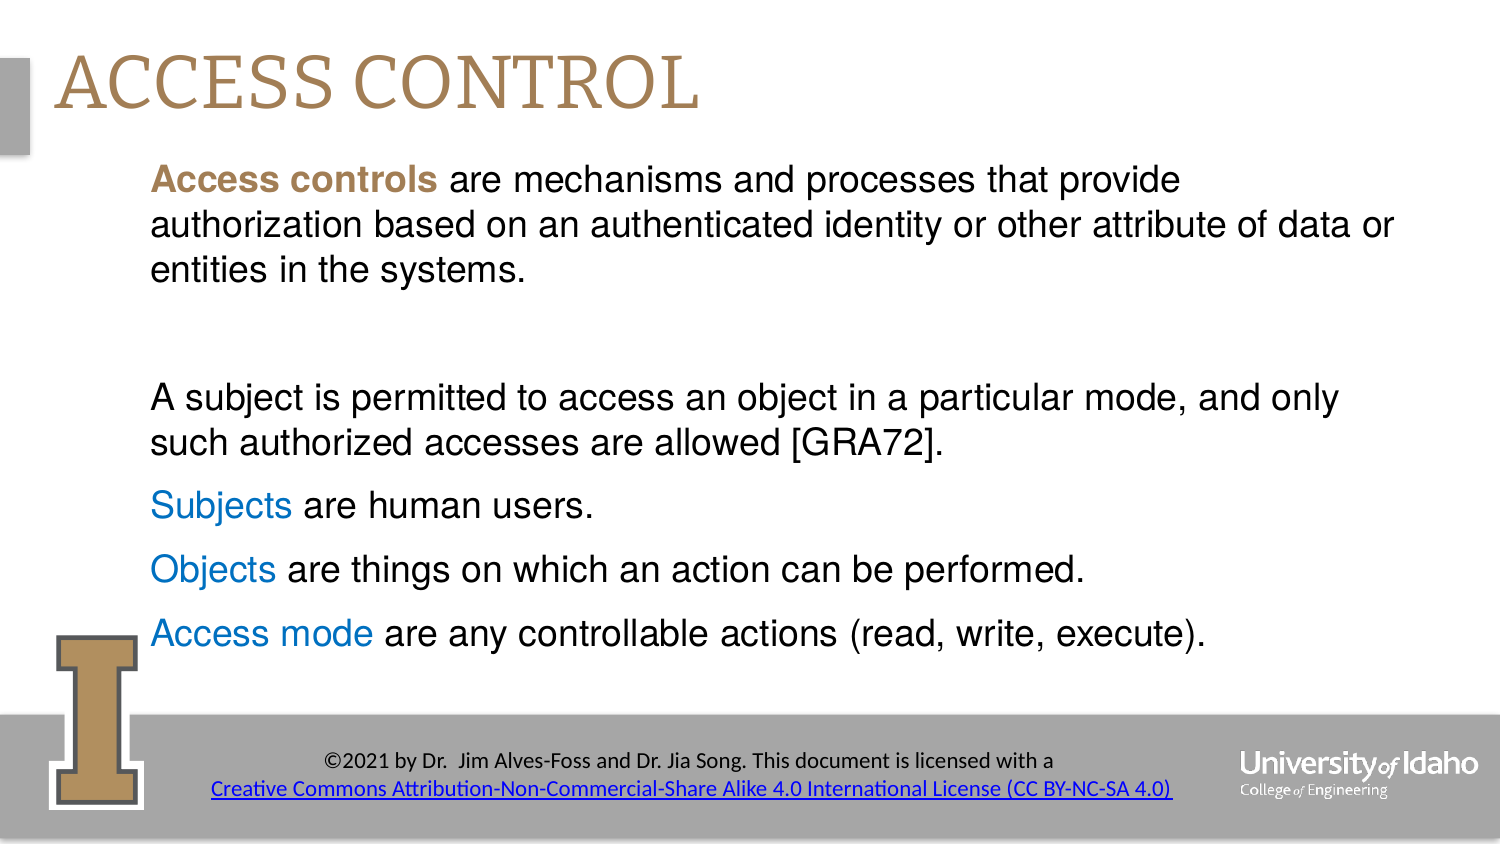

# Access control
Access controls are mechanisms and processes that provide authorization based on an authenticated identity or other attribute of data or entities in the systems.

A subject is permitted to access an object in a particular mode, and only such authorized accesses are allowed [GRA72].
Subjects are human users.
Objects are things on which an action can be performed.
Access mode are any controllable actions (read, write, execute).